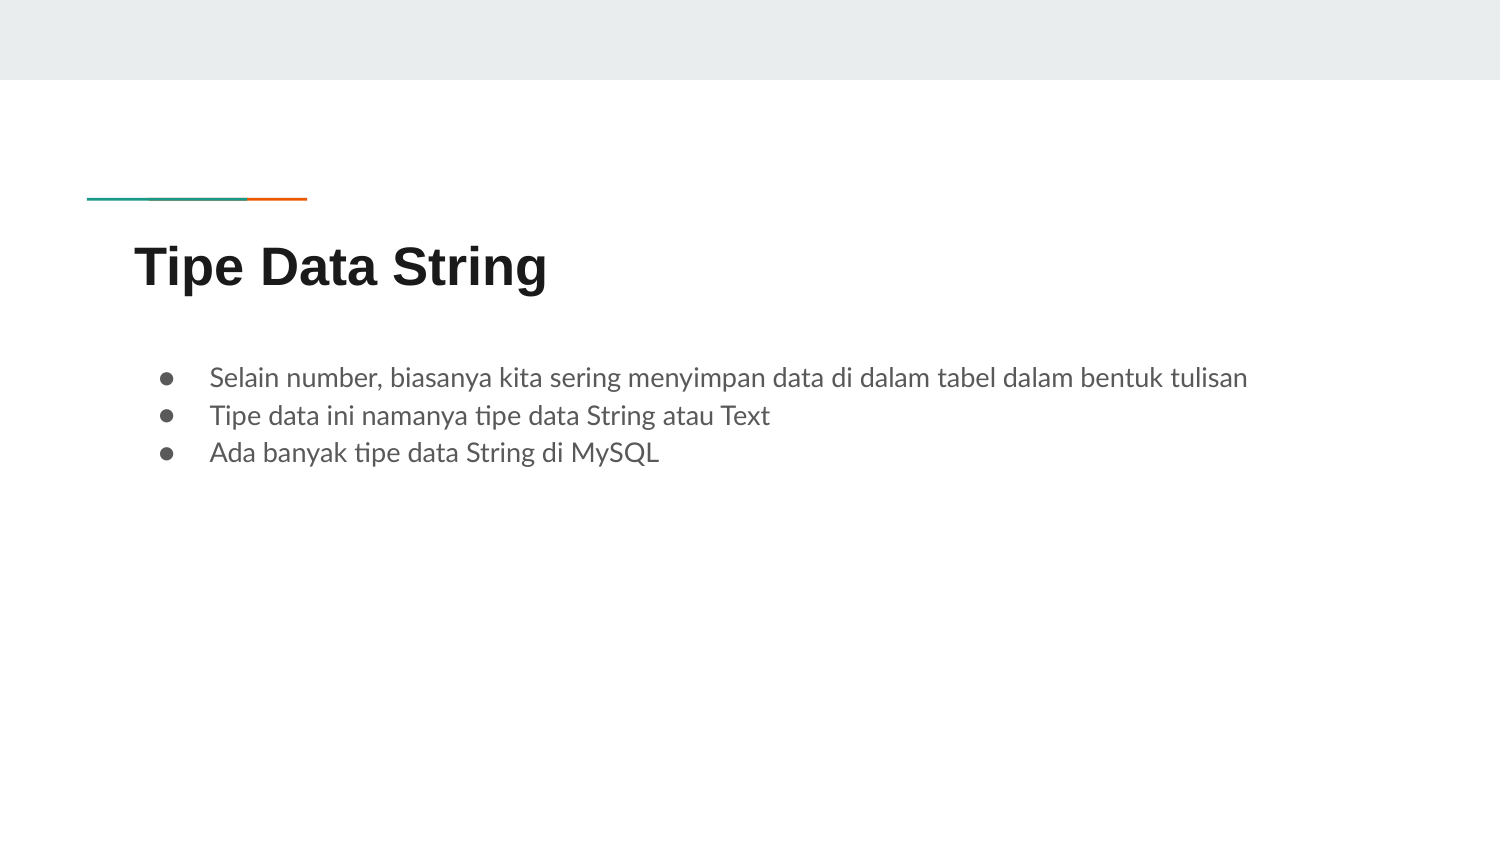

# Tipe Data String
Selain number, biasanya kita sering menyimpan data di dalam tabel dalam bentuk tulisan
Tipe data ini namanya tipe data String atau Text
Ada banyak tipe data String di MySQL